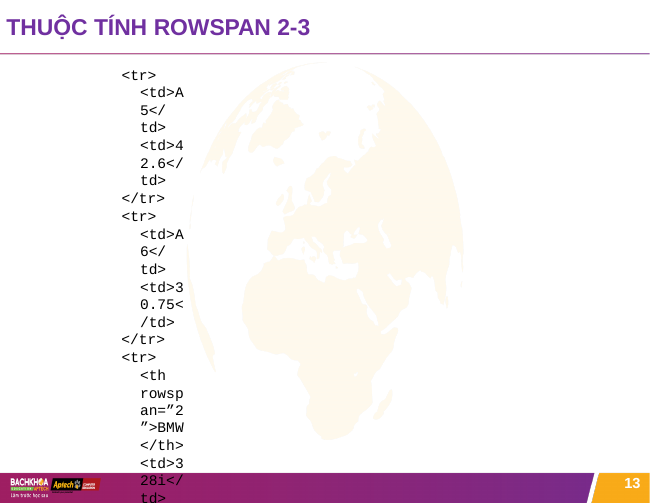

# THUỘC TÍNH ROWSPAN 2-3
<tr>
<td>A5</td>
<td>42.6</td>
</tr>
<tr>
<td>A6</td>
<td>30.75</td>
</tr>
<tr>
<th rowspan=”2”>BMW</th>
<td>328i</td>
<td>28.25</td>
</tr>
<tr>
<td>530d</td>
<td>47.5</td>
</tr>
</table>
</body>
</html>
13